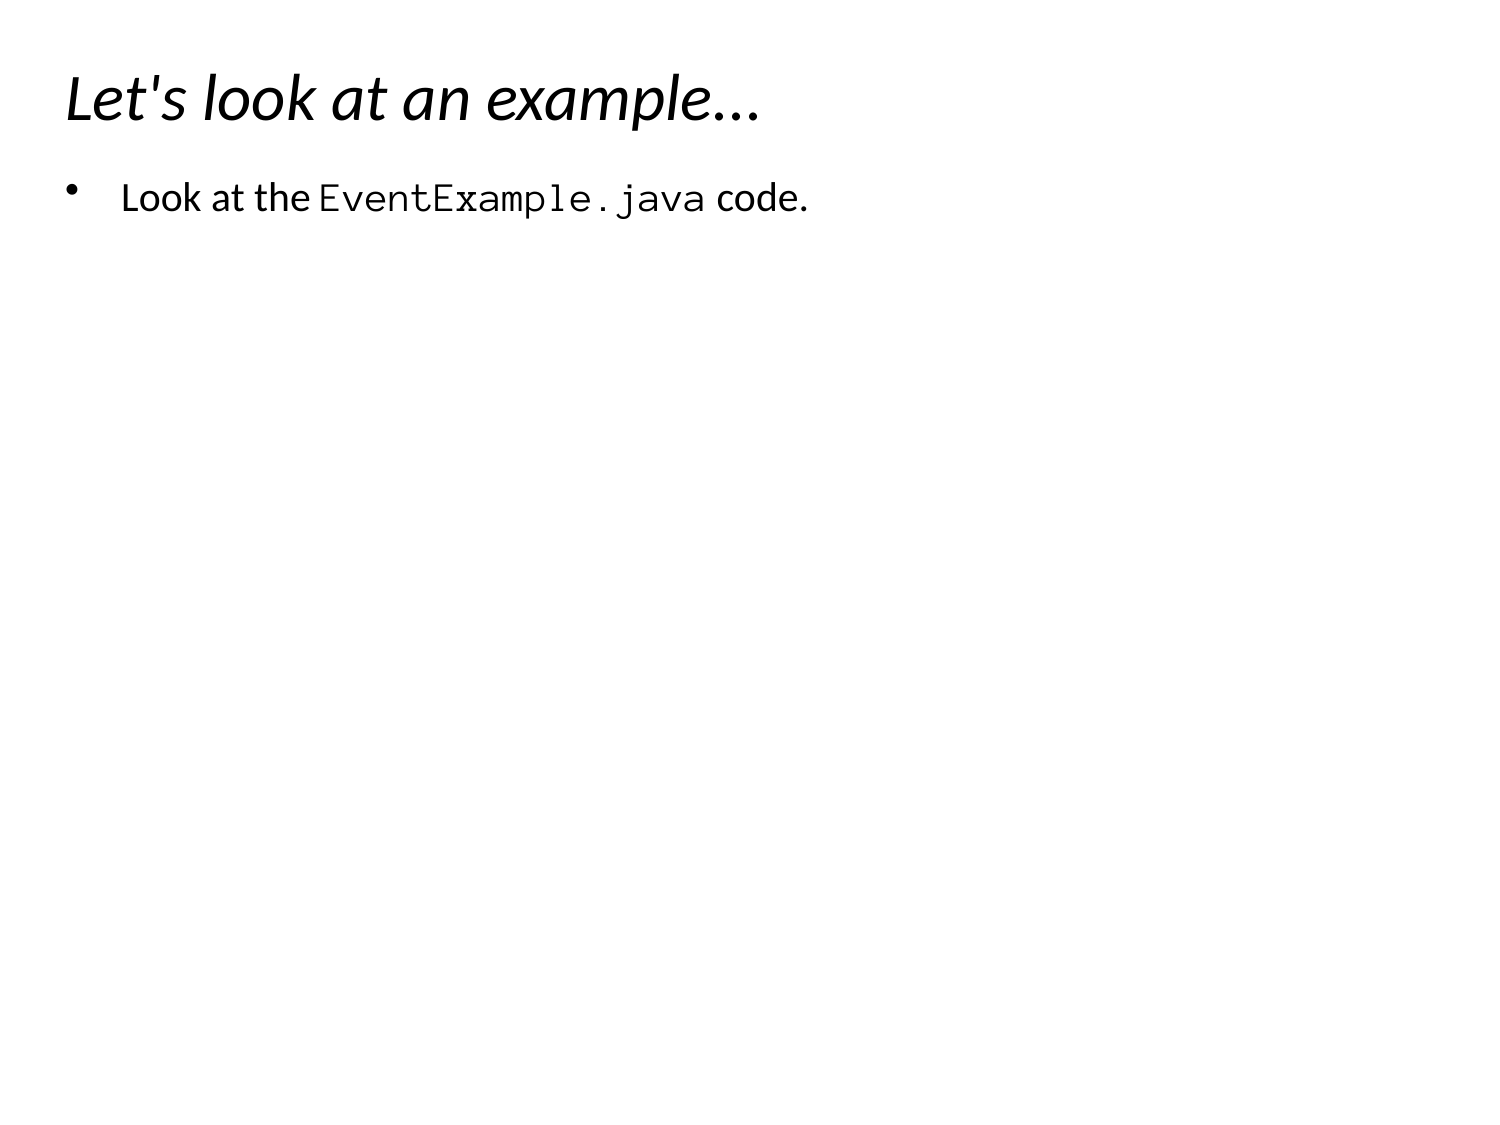

# Let's look at an example...
Look at the EventExample.java code.